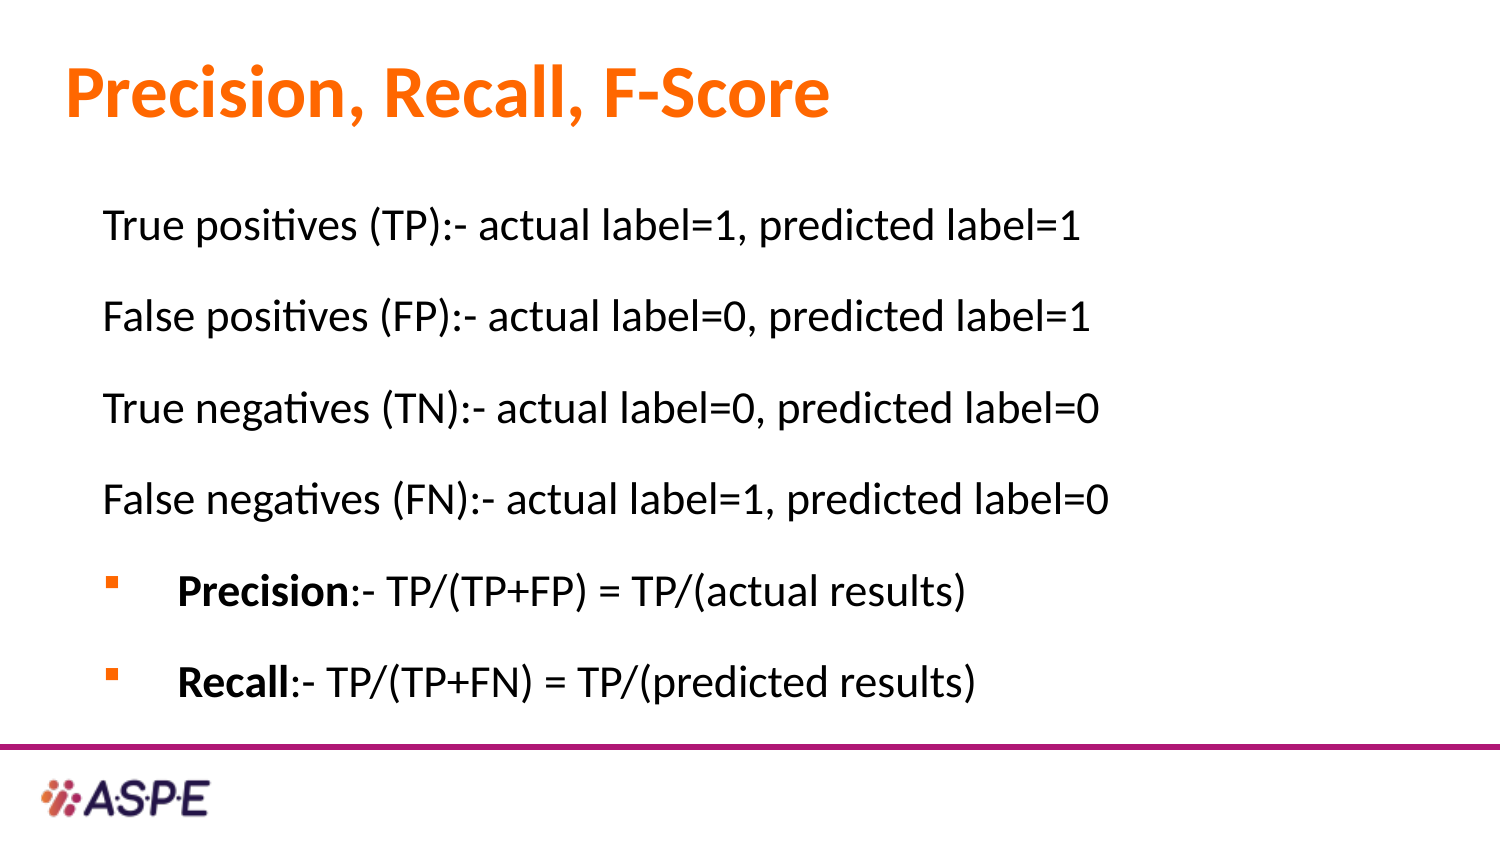

# Precision, Recall, F-Score
True positives (TP):- actual label=1, predicted label=1
False positives (FP):- actual label=0, predicted label=1
True negatives (TN):- actual label=0, predicted label=0
False negatives (FN):- actual label=1, predicted label=0
Precision:- TP/(TP+FP) = TP/(actual results)
Recall:- TP/(TP+FN) = TP/(predicted results)